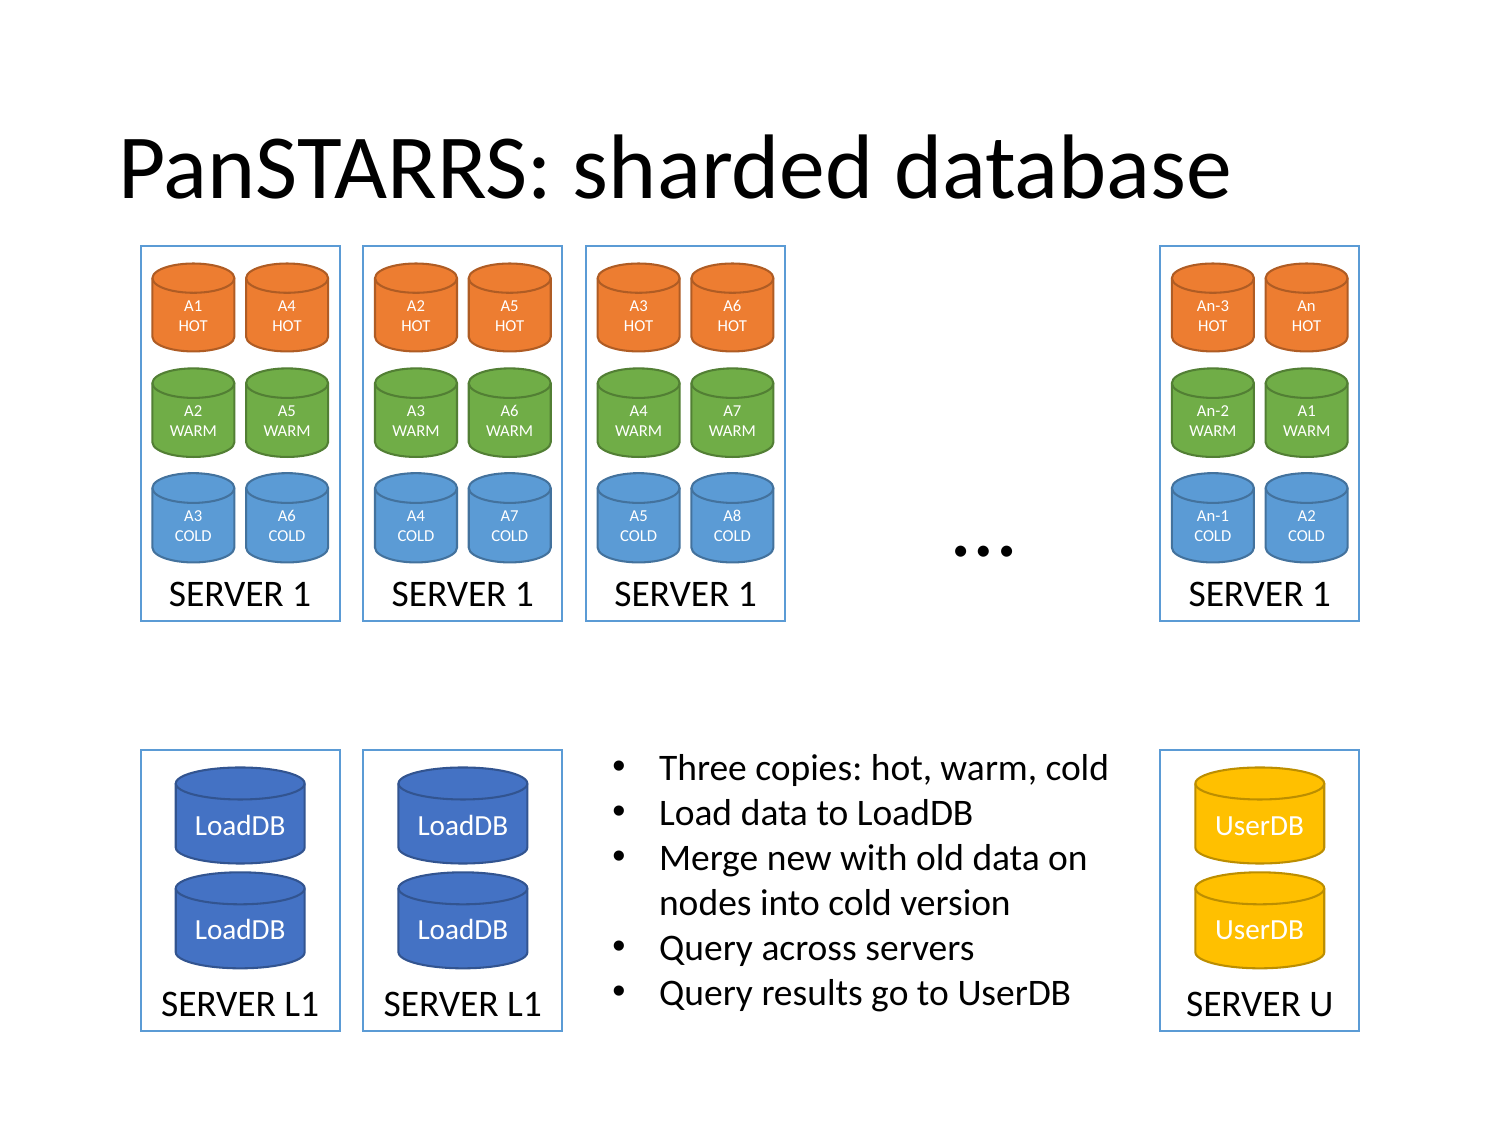

# PanSTARRS: sharded database
SERVER 1
A1
HOT
A4
HOT
A2 WARM
A5 WARM
A3 COLD
A6 COLD
SERVER 1
A2
HOT
A5
HOT
A3 WARM
A6 WARM
A4 COLD
A7 COLD
SERVER 1
A3
HOT
A6
HOT
A4 WARM
A7 WARM
A5 COLD
A8 COLD
SERVER 1
An-3
HOT
An
HOT
An-2 WARM
A1 WARM
An-1 COLD
A2 COLD
…
Three copies: hot, warm, cold
Load data to LoadDB
Merge new with old data on nodes into cold version
Query across servers
Query results go to UserDB

SERVER L1
LoadDB
LoadDB
SERVER L1
LoadDB
LoadDB
SERVER U
UserDB
UserDB